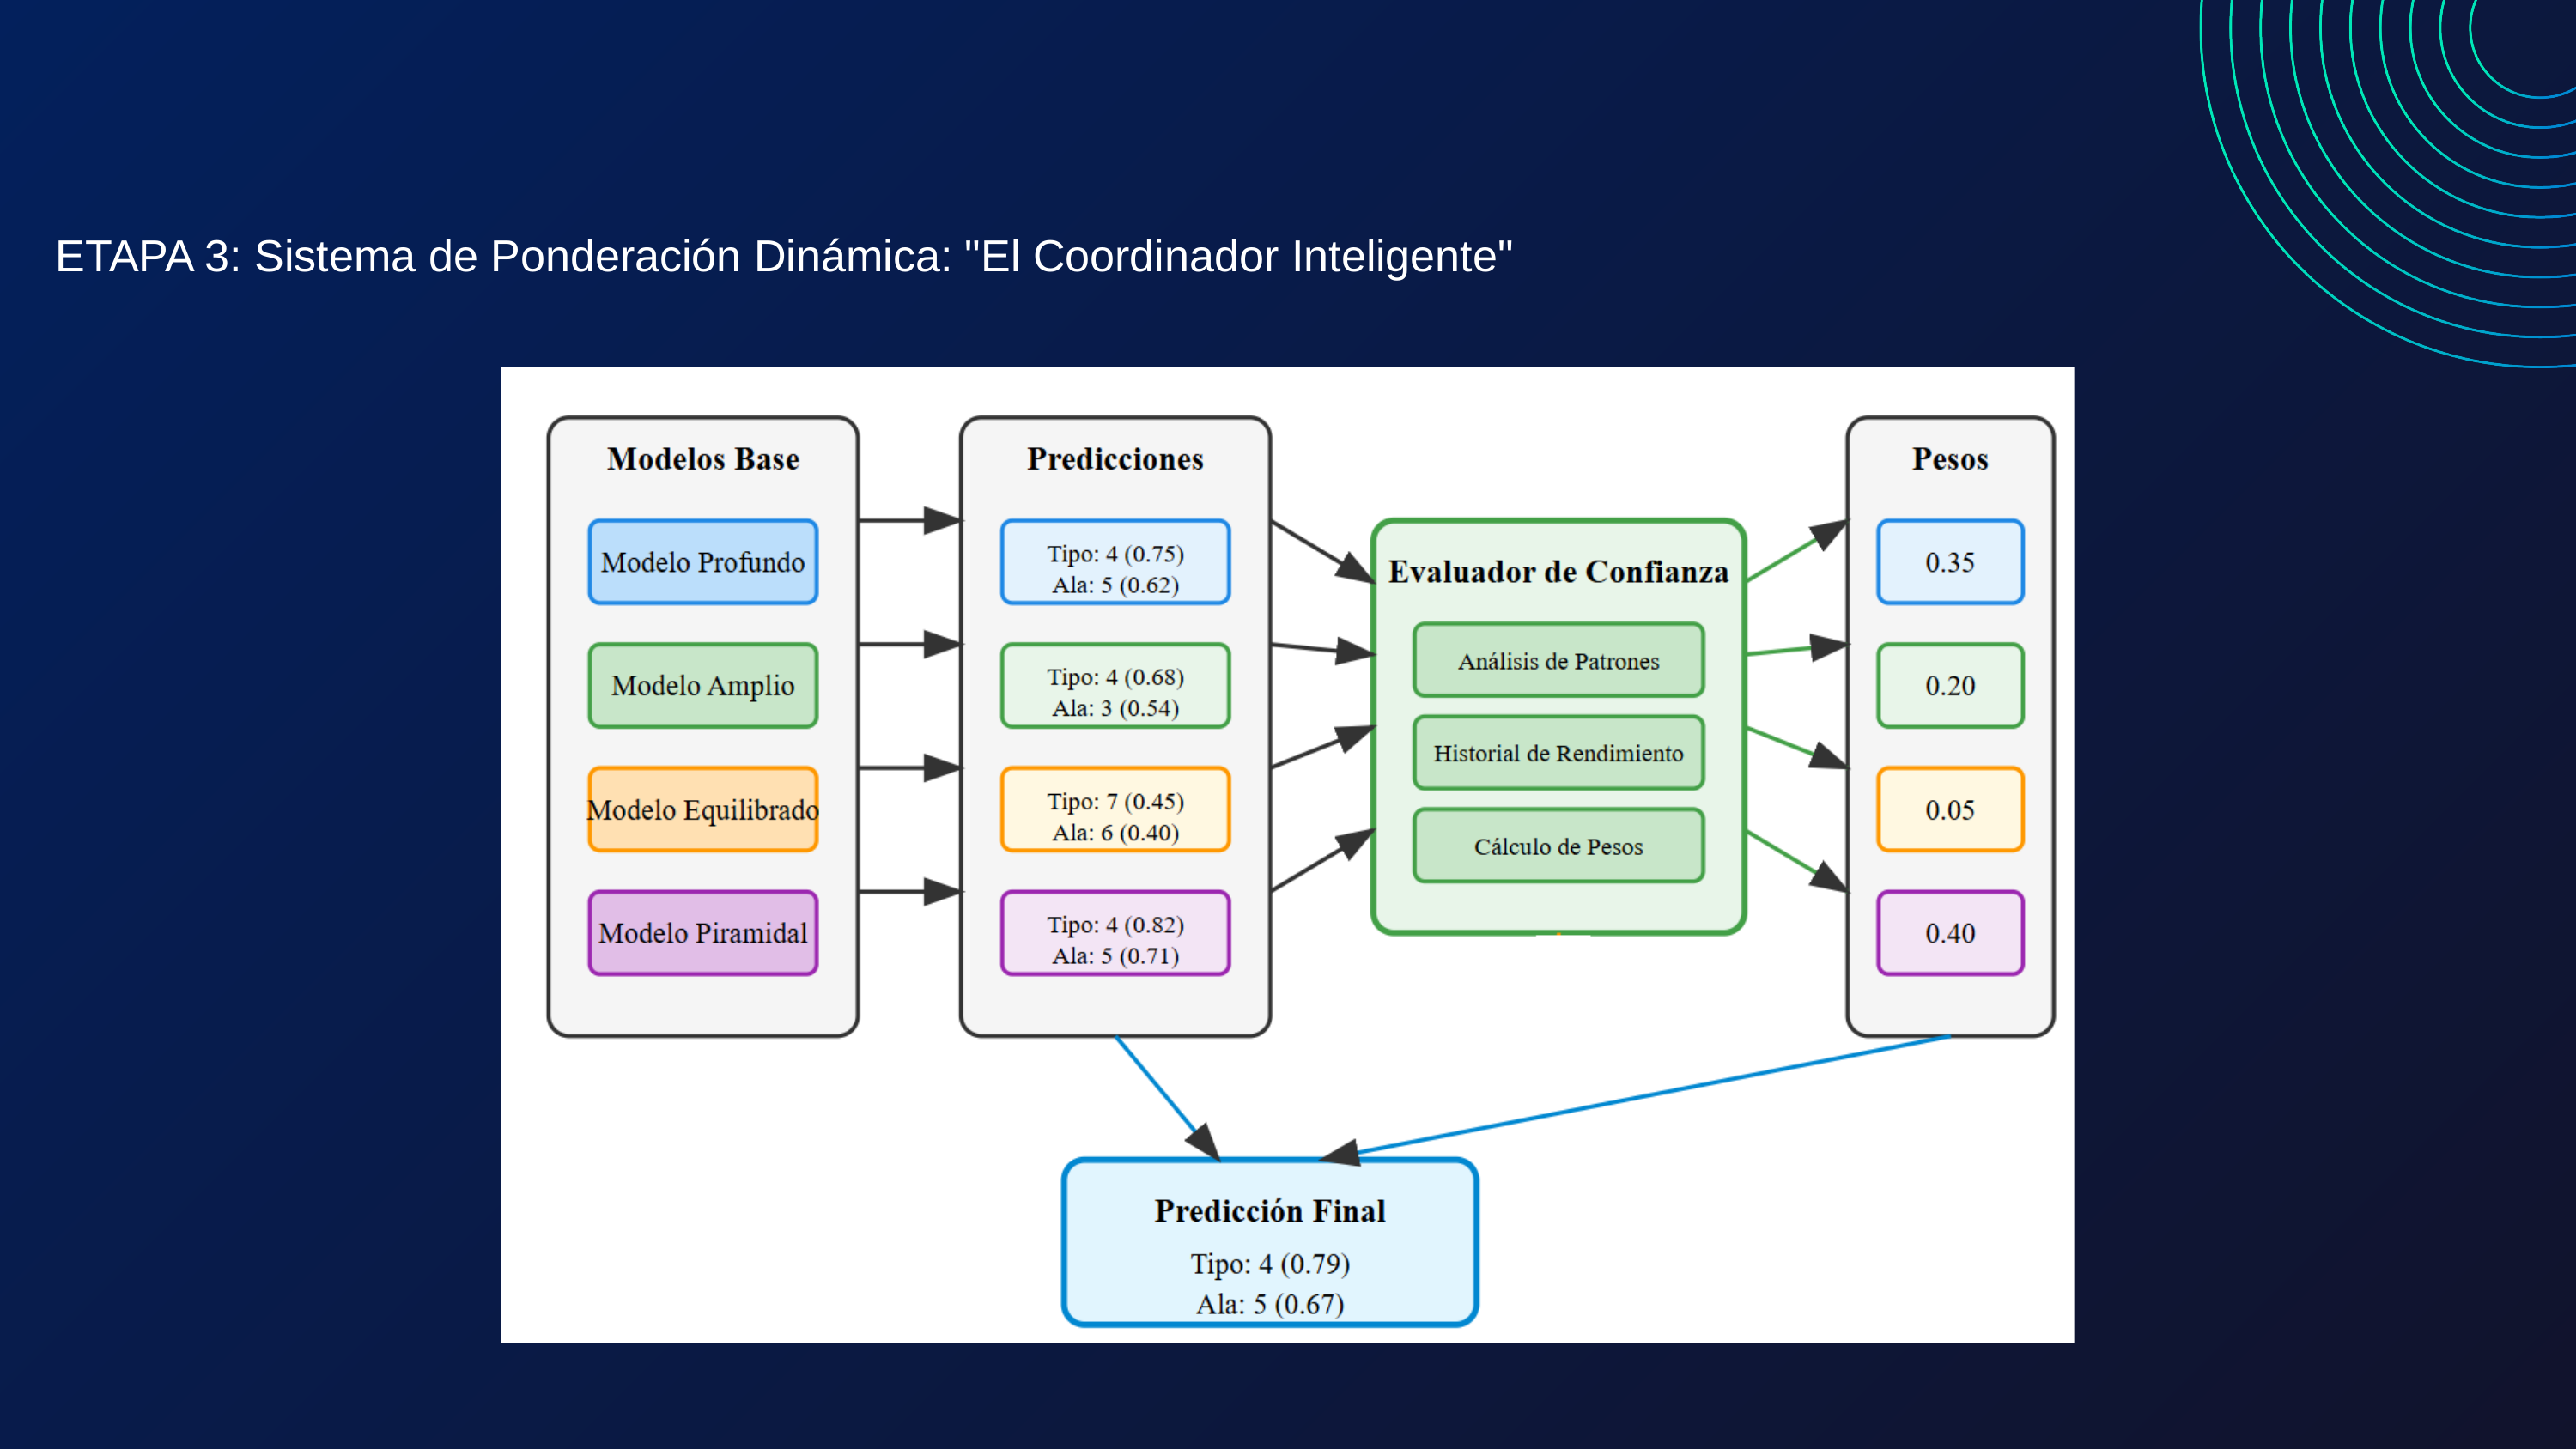

ETAPA 3: Sistema de Ponderación Dinámica: "El Coordinador Inteligente"